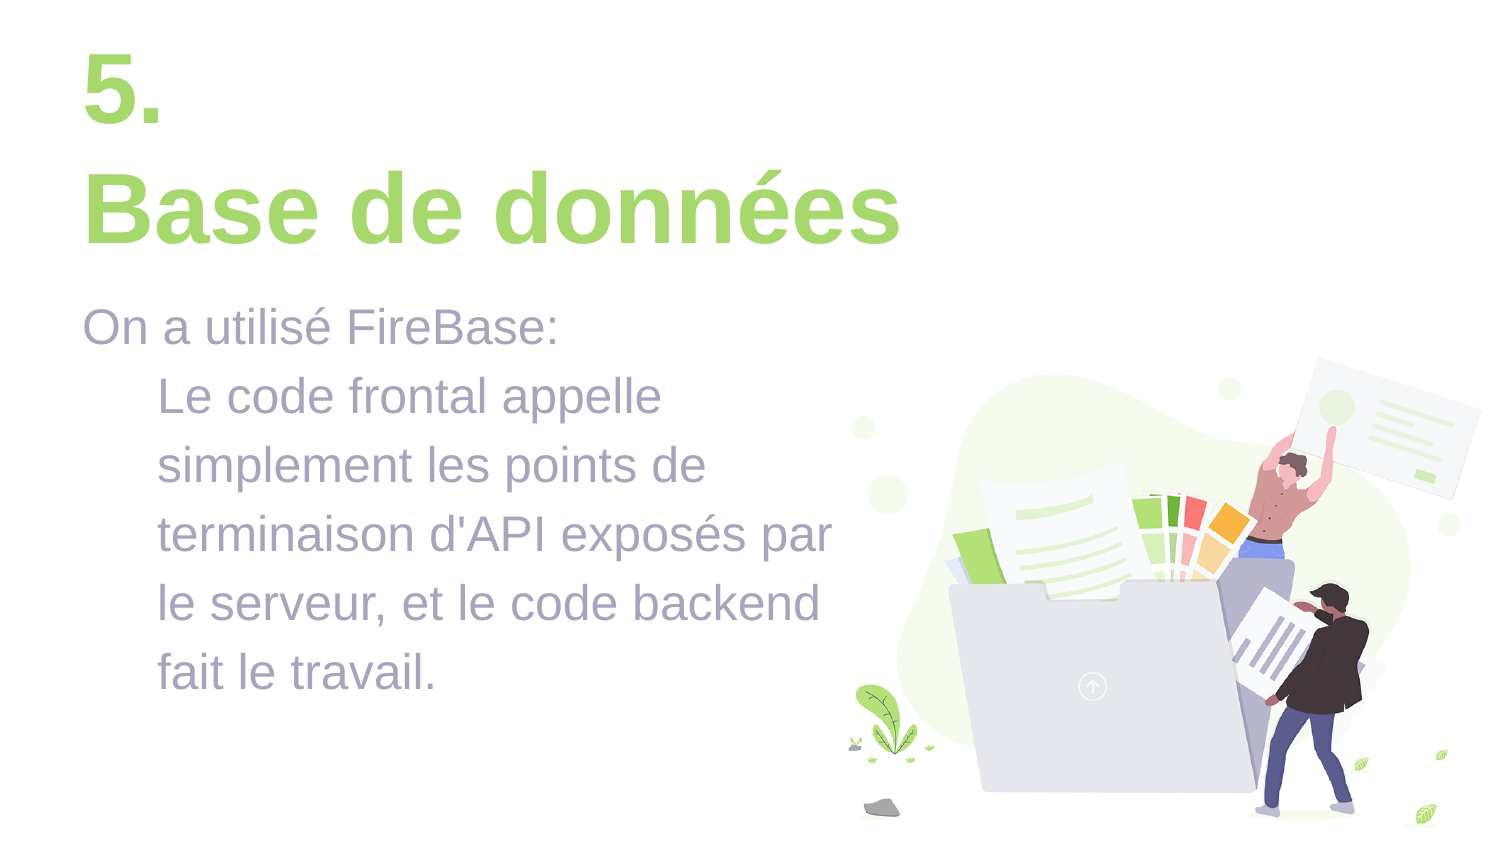

# 5.
Base de données
On a utilisé FireBase:
Le code frontal appelle simplement les points de terminaison d'API exposés par le serveur, et le code backend fait le travail.